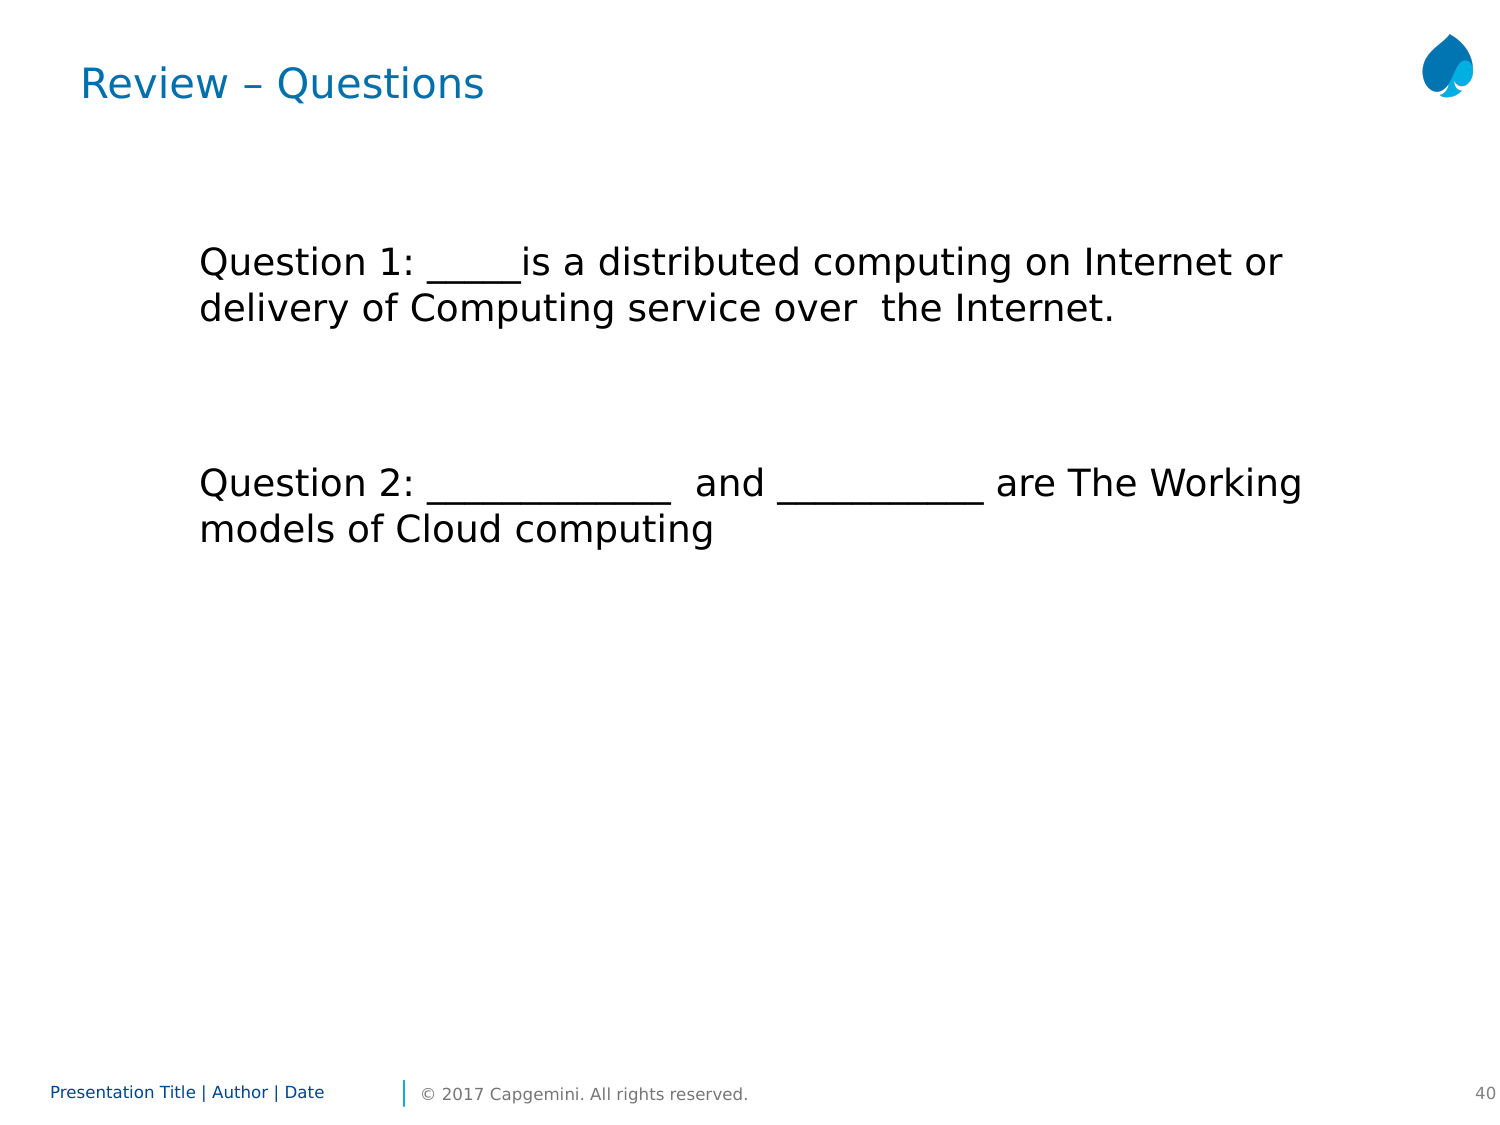

Review – Questions
Question 1: _____is a distributed computing on Internet or delivery of Computing service over  the Internet.

Question 2: _____________  and ___________ are The Working models of Cloud computing